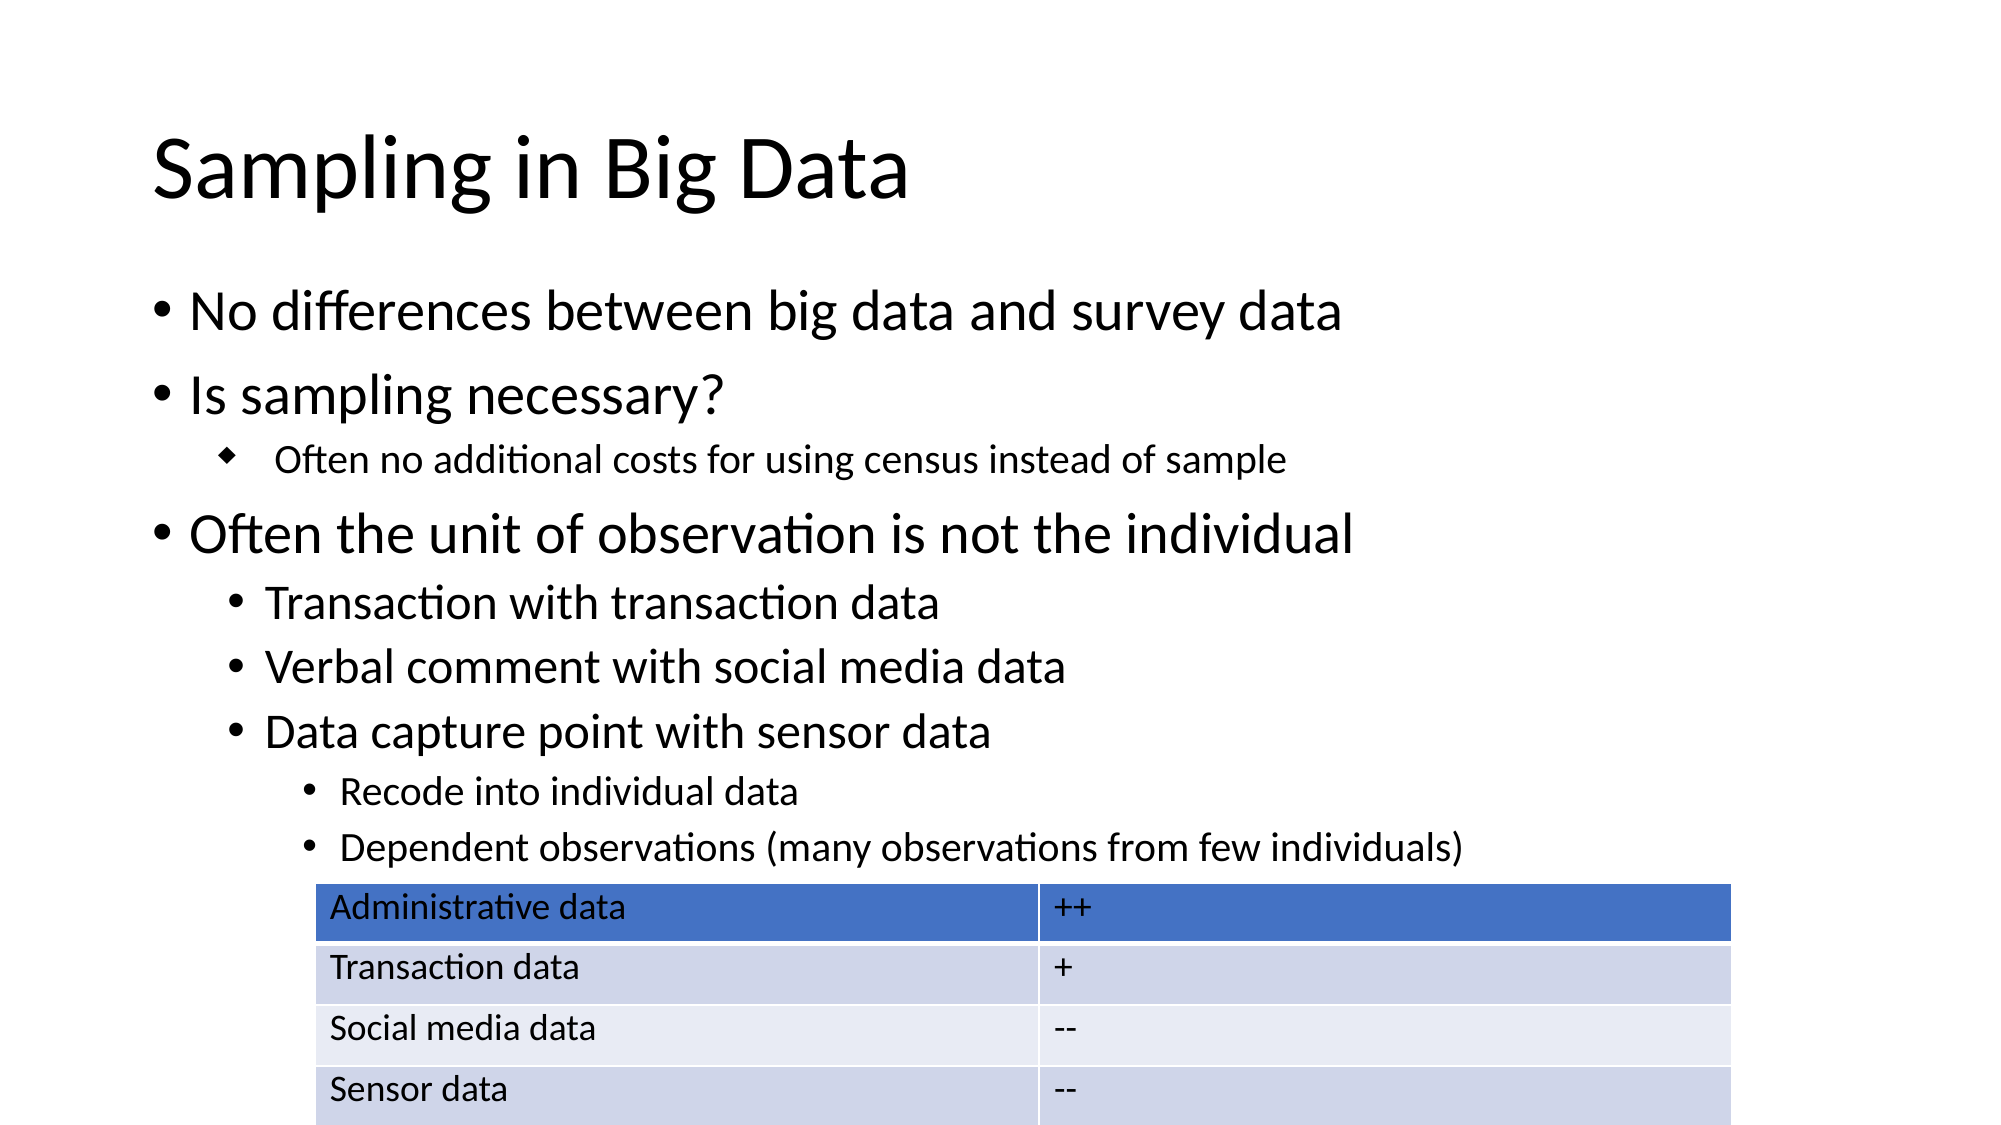

# Sampling in Big Data
No differences between big data and survey data
Is sampling necessary?
Often no additional costs for using census instead of sample
Often the unit of observation is not the individual
Transaction with transaction data
Verbal comment with social media data
Data capture point with sensor data
Recode into individual data
Dependent observations (many observations from few individuals)

| Administrative data | ++ |
| --- | --- |
| Transaction data | + |
| Social media data | -- |
| Sensor data | -- |